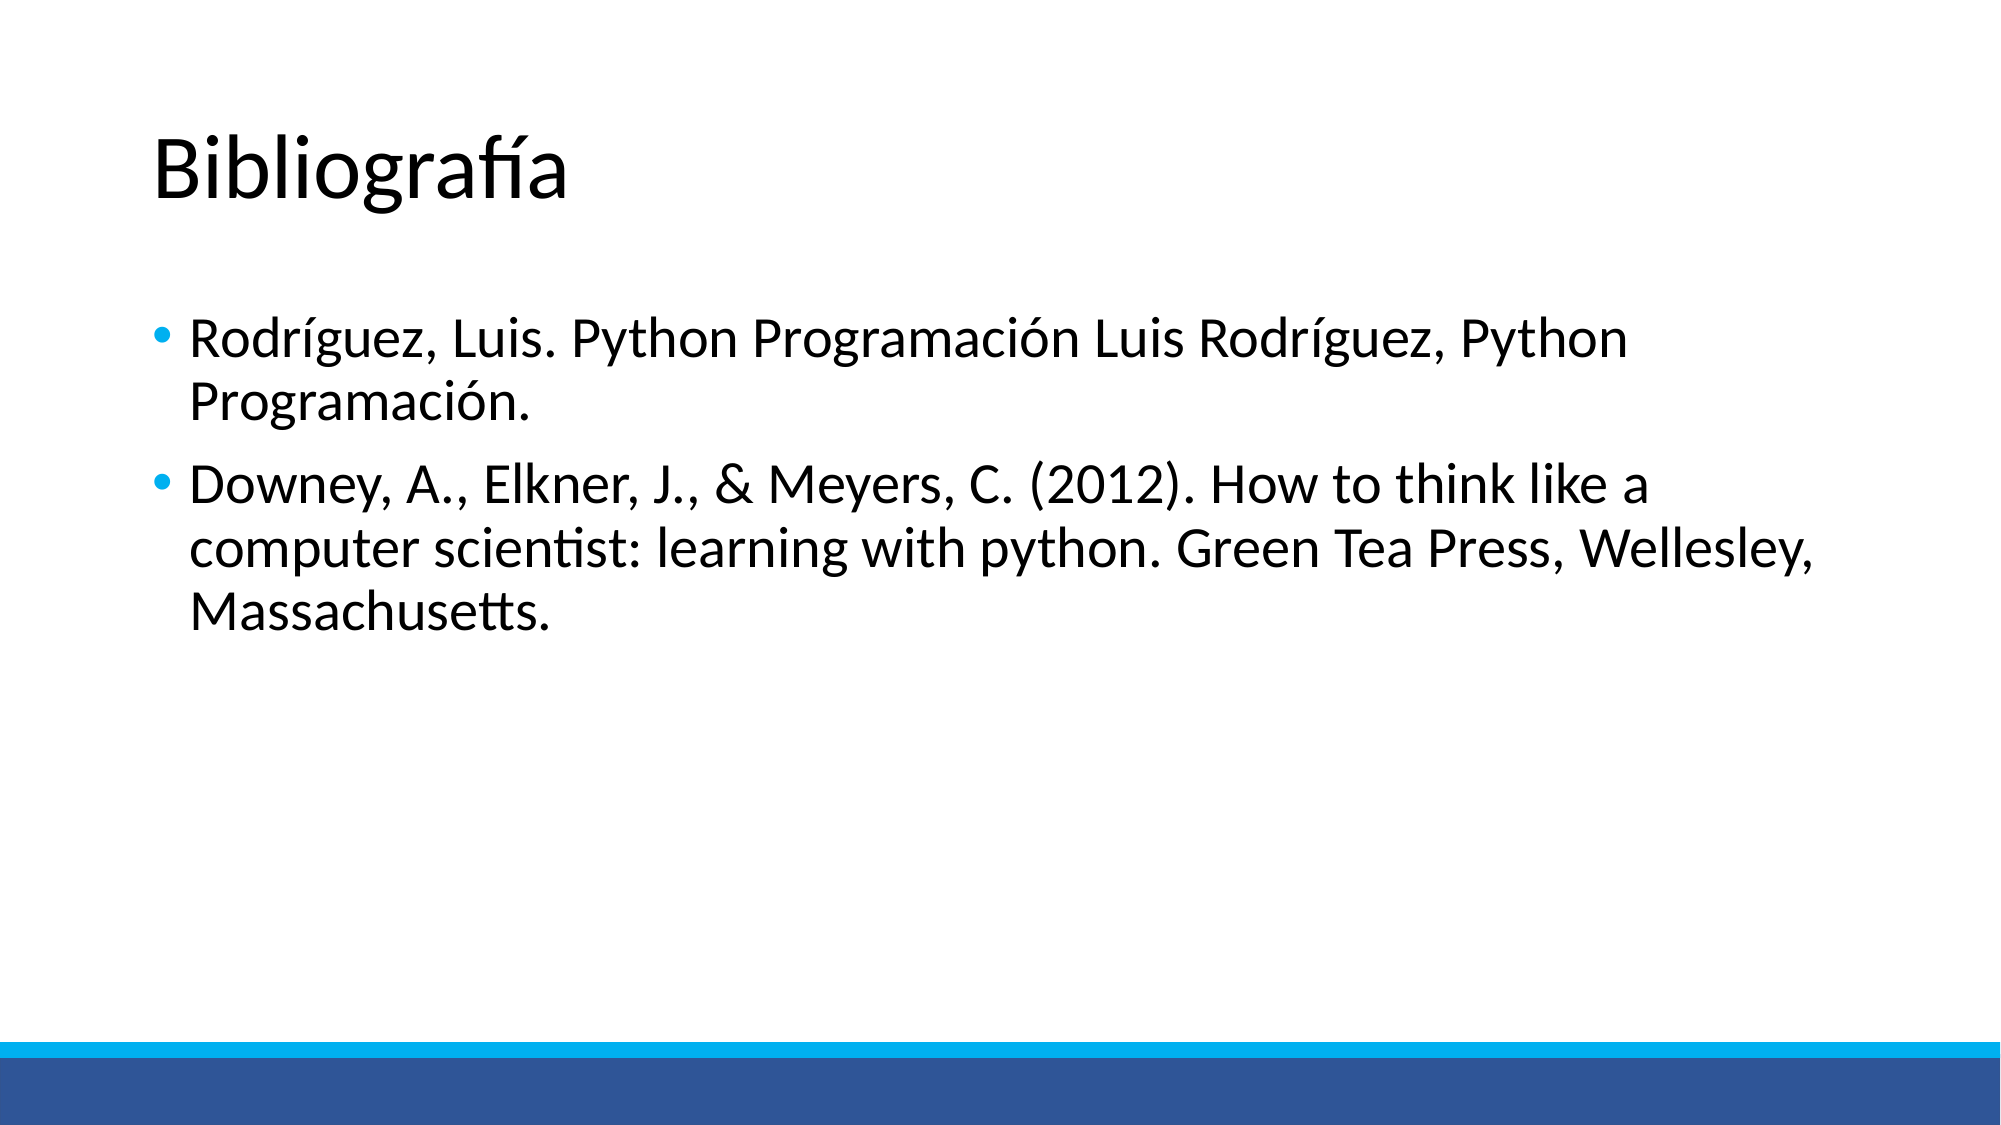

# Bibliografía
Rodríguez, Luis. Python Programación Luis Rodríguez, Python Programación.
Downey, A., Elkner, J., & Meyers, C. (2012). How to think like a computer scientist: learning with python. Green Tea Press, Wellesley, Massachusetts.